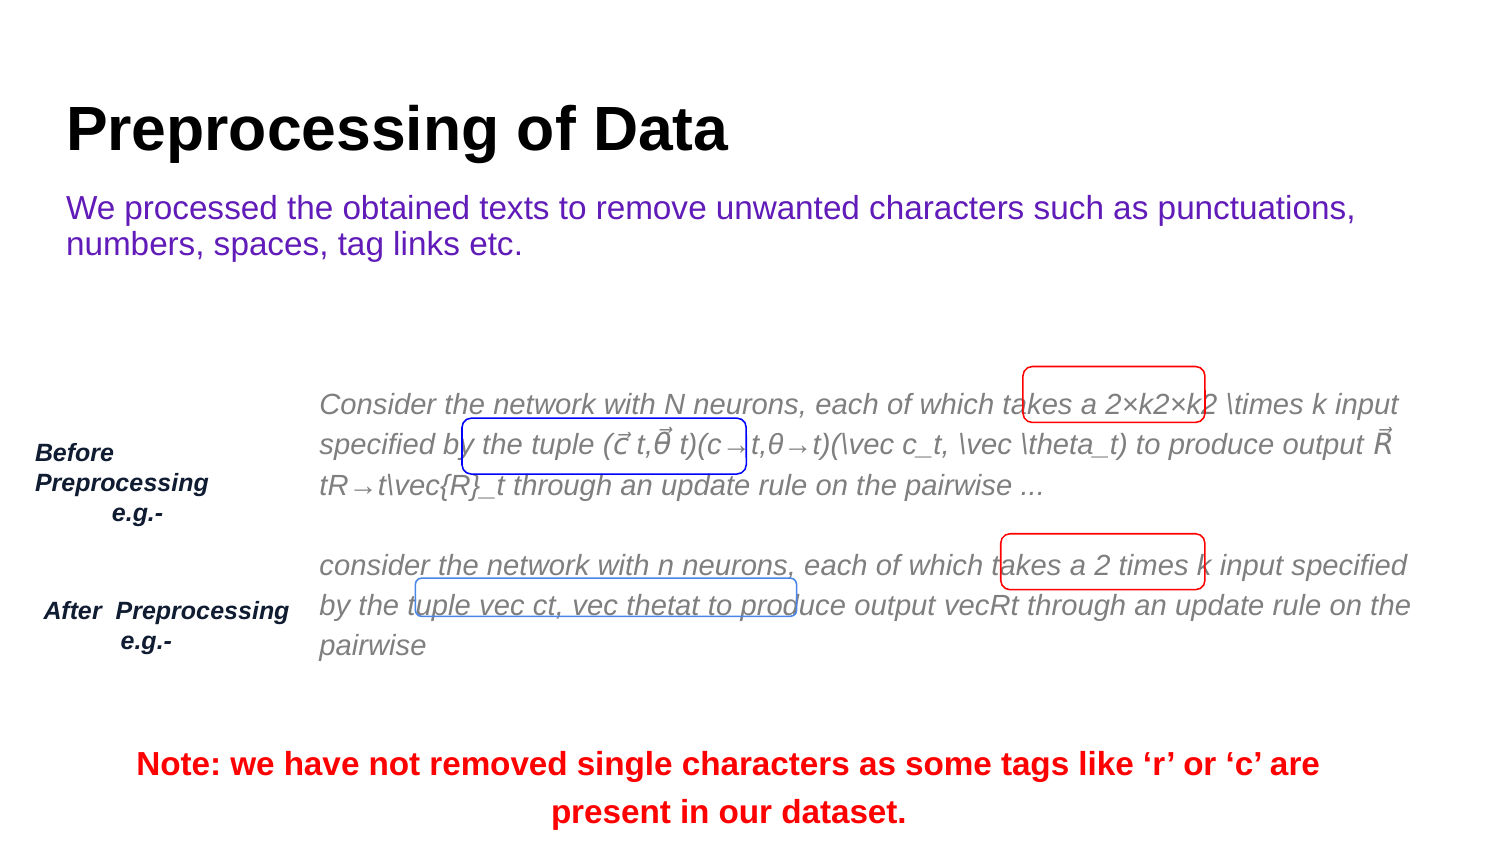

# Preprocessing of Data
We processed the obtained texts to remove unwanted characters such as punctuations, numbers, spaces, tag links etc.
Consider the network with N neurons, each of which takes a 2×k2×k2 \times k input specified by the tuple (c⃗ t,θ⃗ t)(c→t,θ→t)(\vec c_t, \vec \theta_t) to produce output R⃗ tR→t\vec{R}_t through an update rule on the pairwise ...

consider the network with n neurons, each of which takes a 2 times k input specified by the tuple vec ct, vec thetat to produce output vecRt through an update rule on the pairwise

Before Preprocessing
           e.g.-

After  Preprocessing
           e.g.-
Note: we have not removed single characters as some tags like ‘r’ or ‘c’ are present in our dataset.